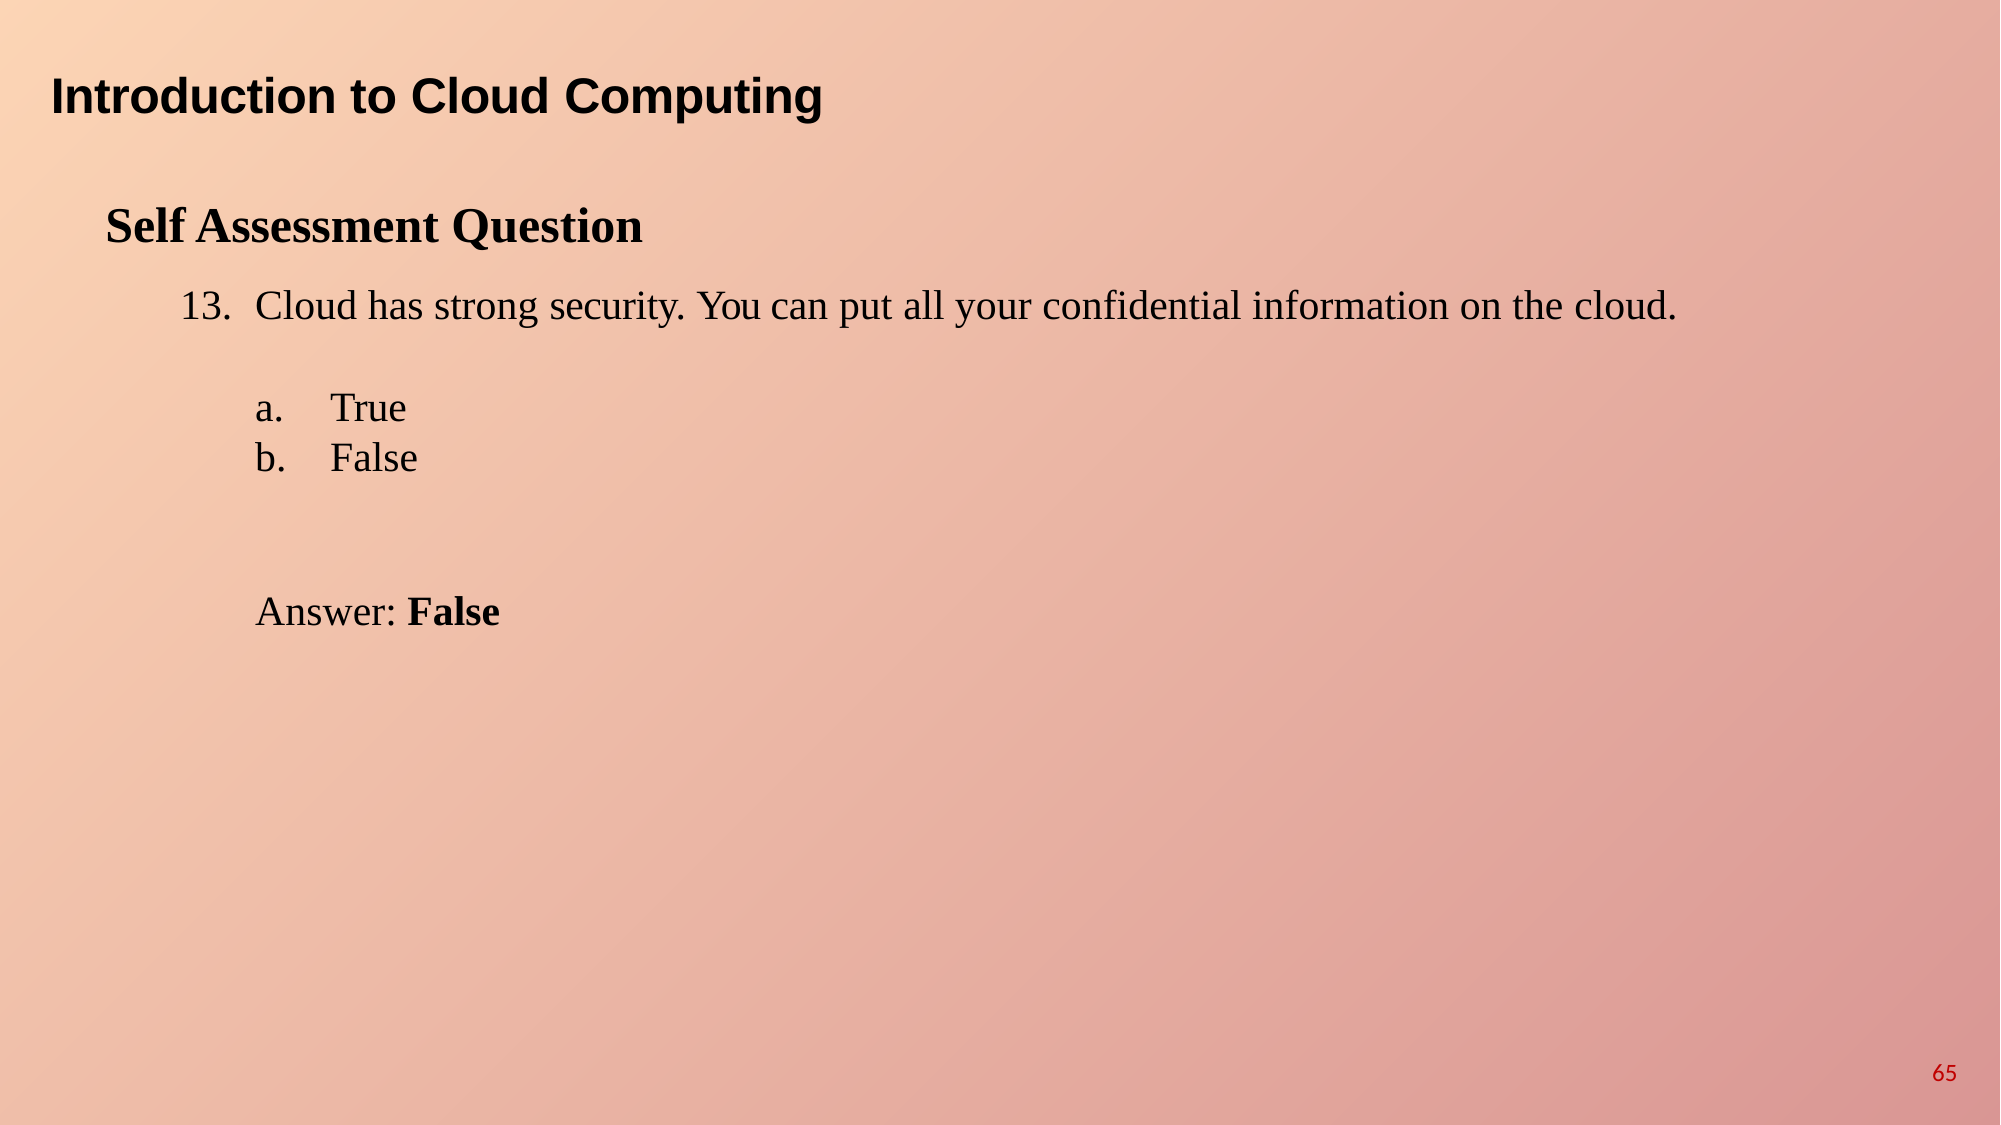

# Introduction to Cloud Computing
Self Assessment Question
Cloud has strong security. You can put all your confidential information on the cloud.

True
False

Answer: False
65